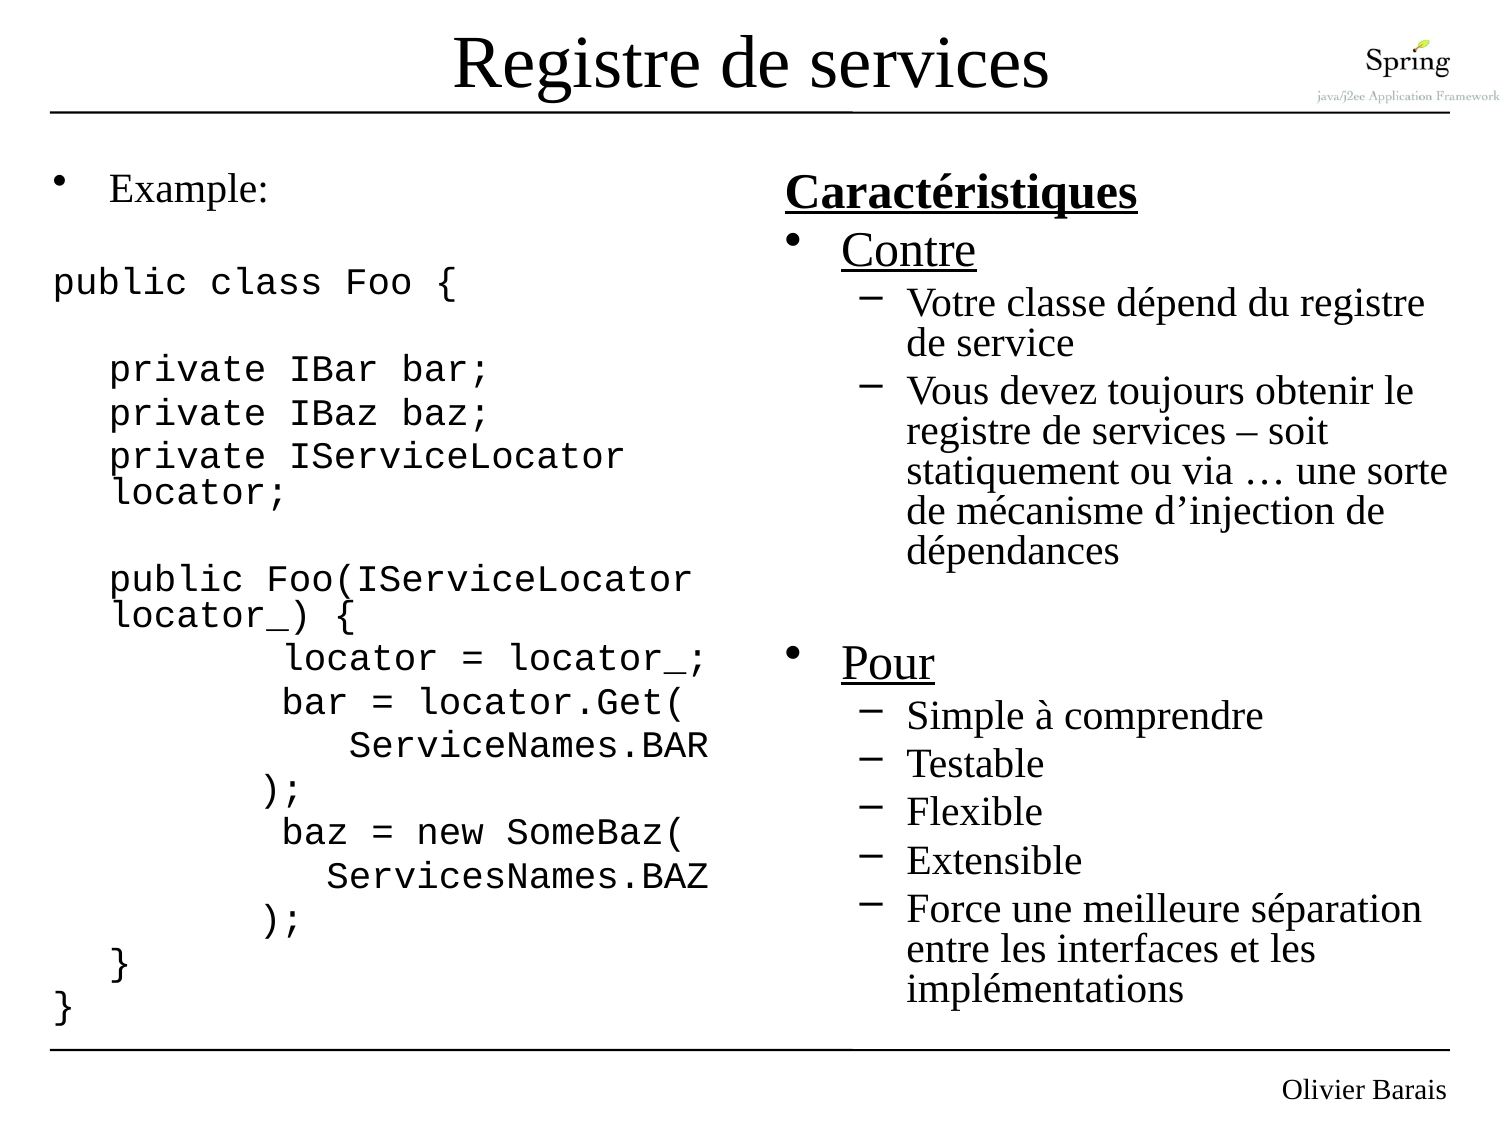

# Registre de services
Example:

public class Foo {

	private IBar bar;
	private IBaz baz;
	private IServiceLocator locator;

	public Foo(IServiceLocator locator_) {
		 locator = locator_;
		 bar = locator.Get(
		    ServiceNames.BAR
		);
		 baz = new SomeBaz(
		   ServicesNames.BAZ
		);
	}
}

Caractéristiques
Contre
Votre classe dépend du registre de service
Vous devez toujours obtenir le registre de services – soit statiquement ou via … une sorte de mécanisme d’injection de dépendances

Pour
Simple à comprendre
Testable
Flexible
Extensible
Force une meilleure séparation entre les interfaces et les implémentations
36